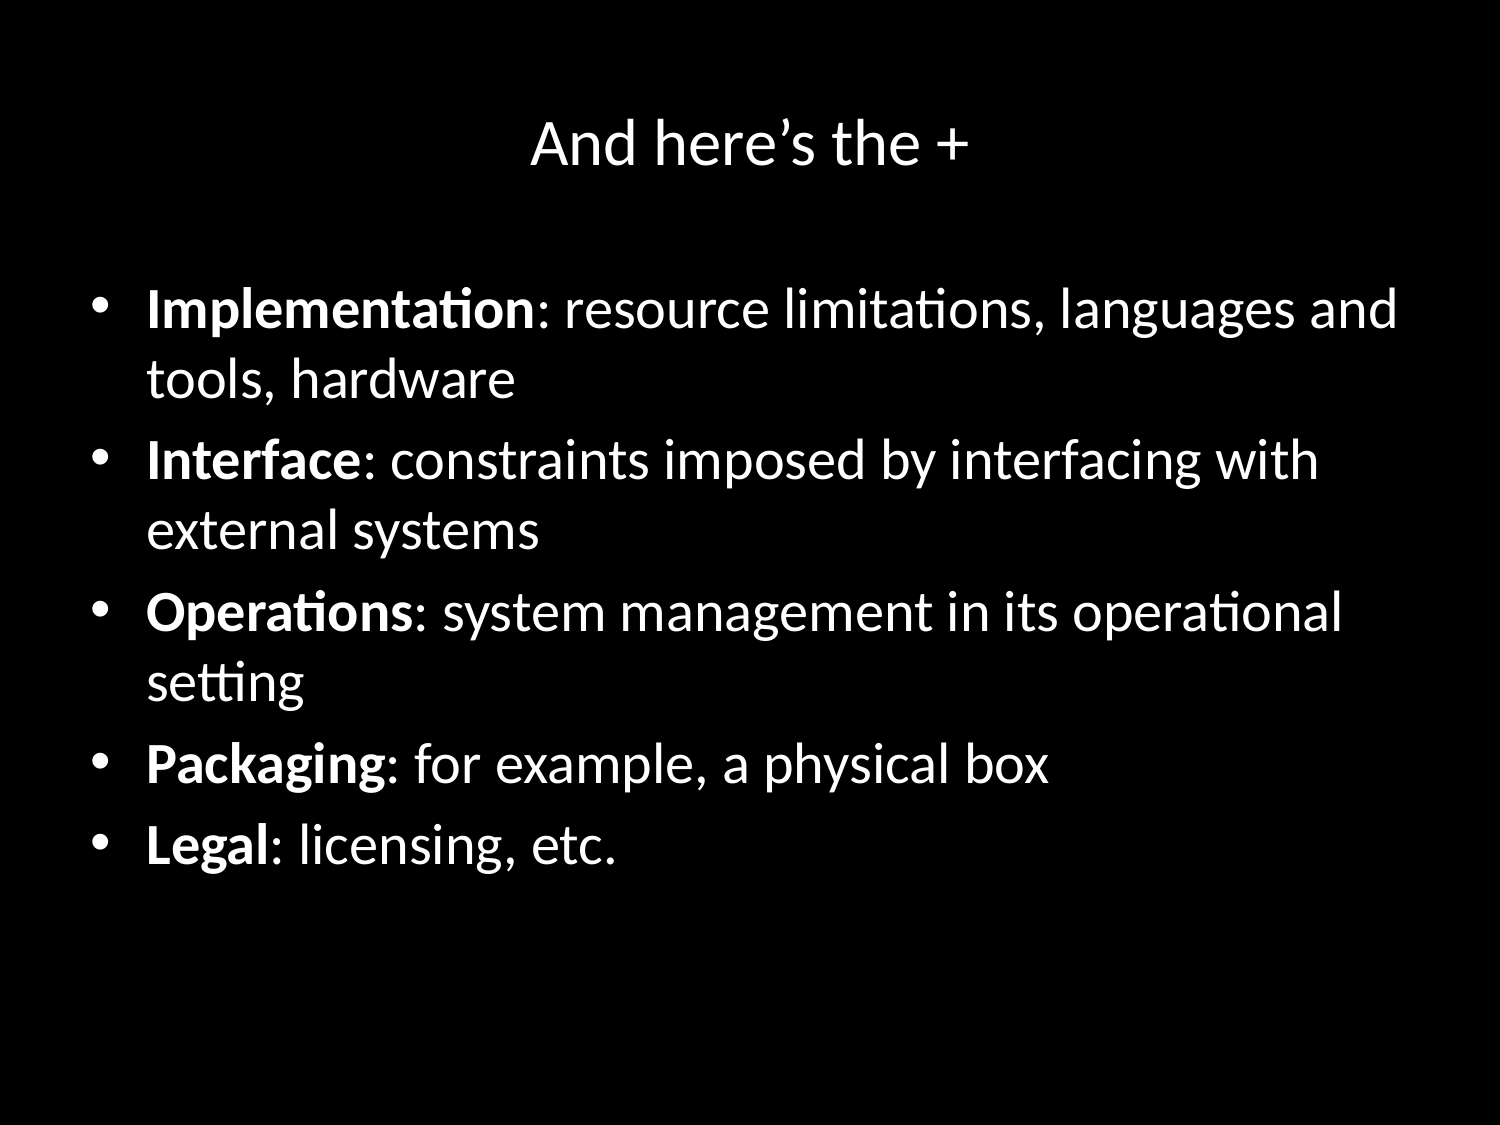

# And here’s the +
Implementation: resource limitations, languages and tools, hardware
Interface: constraints imposed by interfacing with external systems
Operations: system management in its operational setting
Packaging: for example, a physical box
Legal: licensing, etc.